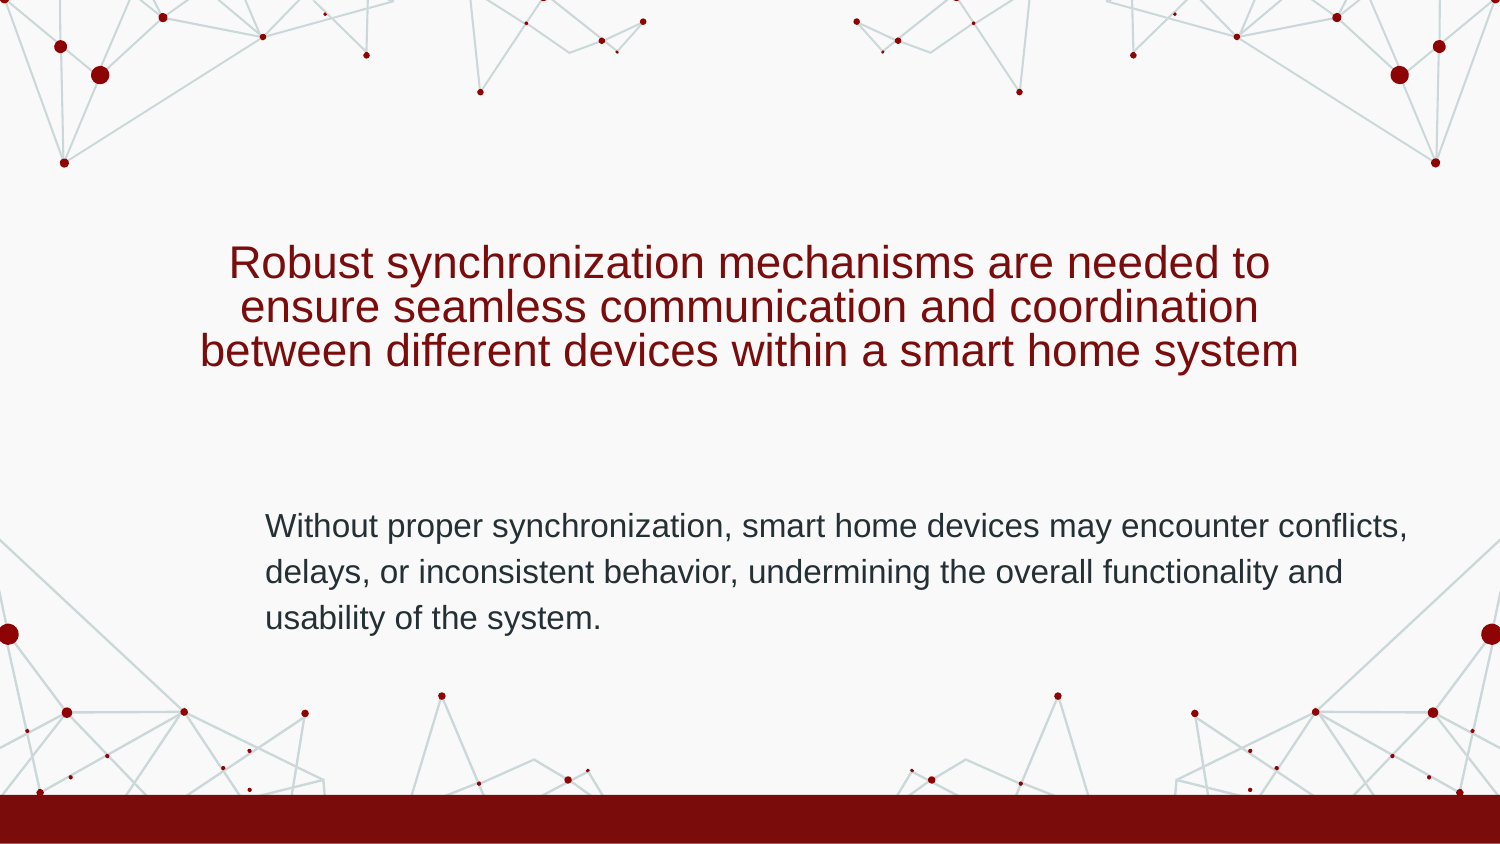

# Robust synchronization mechanisms are needed to ensure seamless communication and coordination between different devices within a smart home system
Without proper synchronization, smart home devices may encounter conflicts, delays, or inconsistent behavior, undermining the overall functionality and usability of the system.